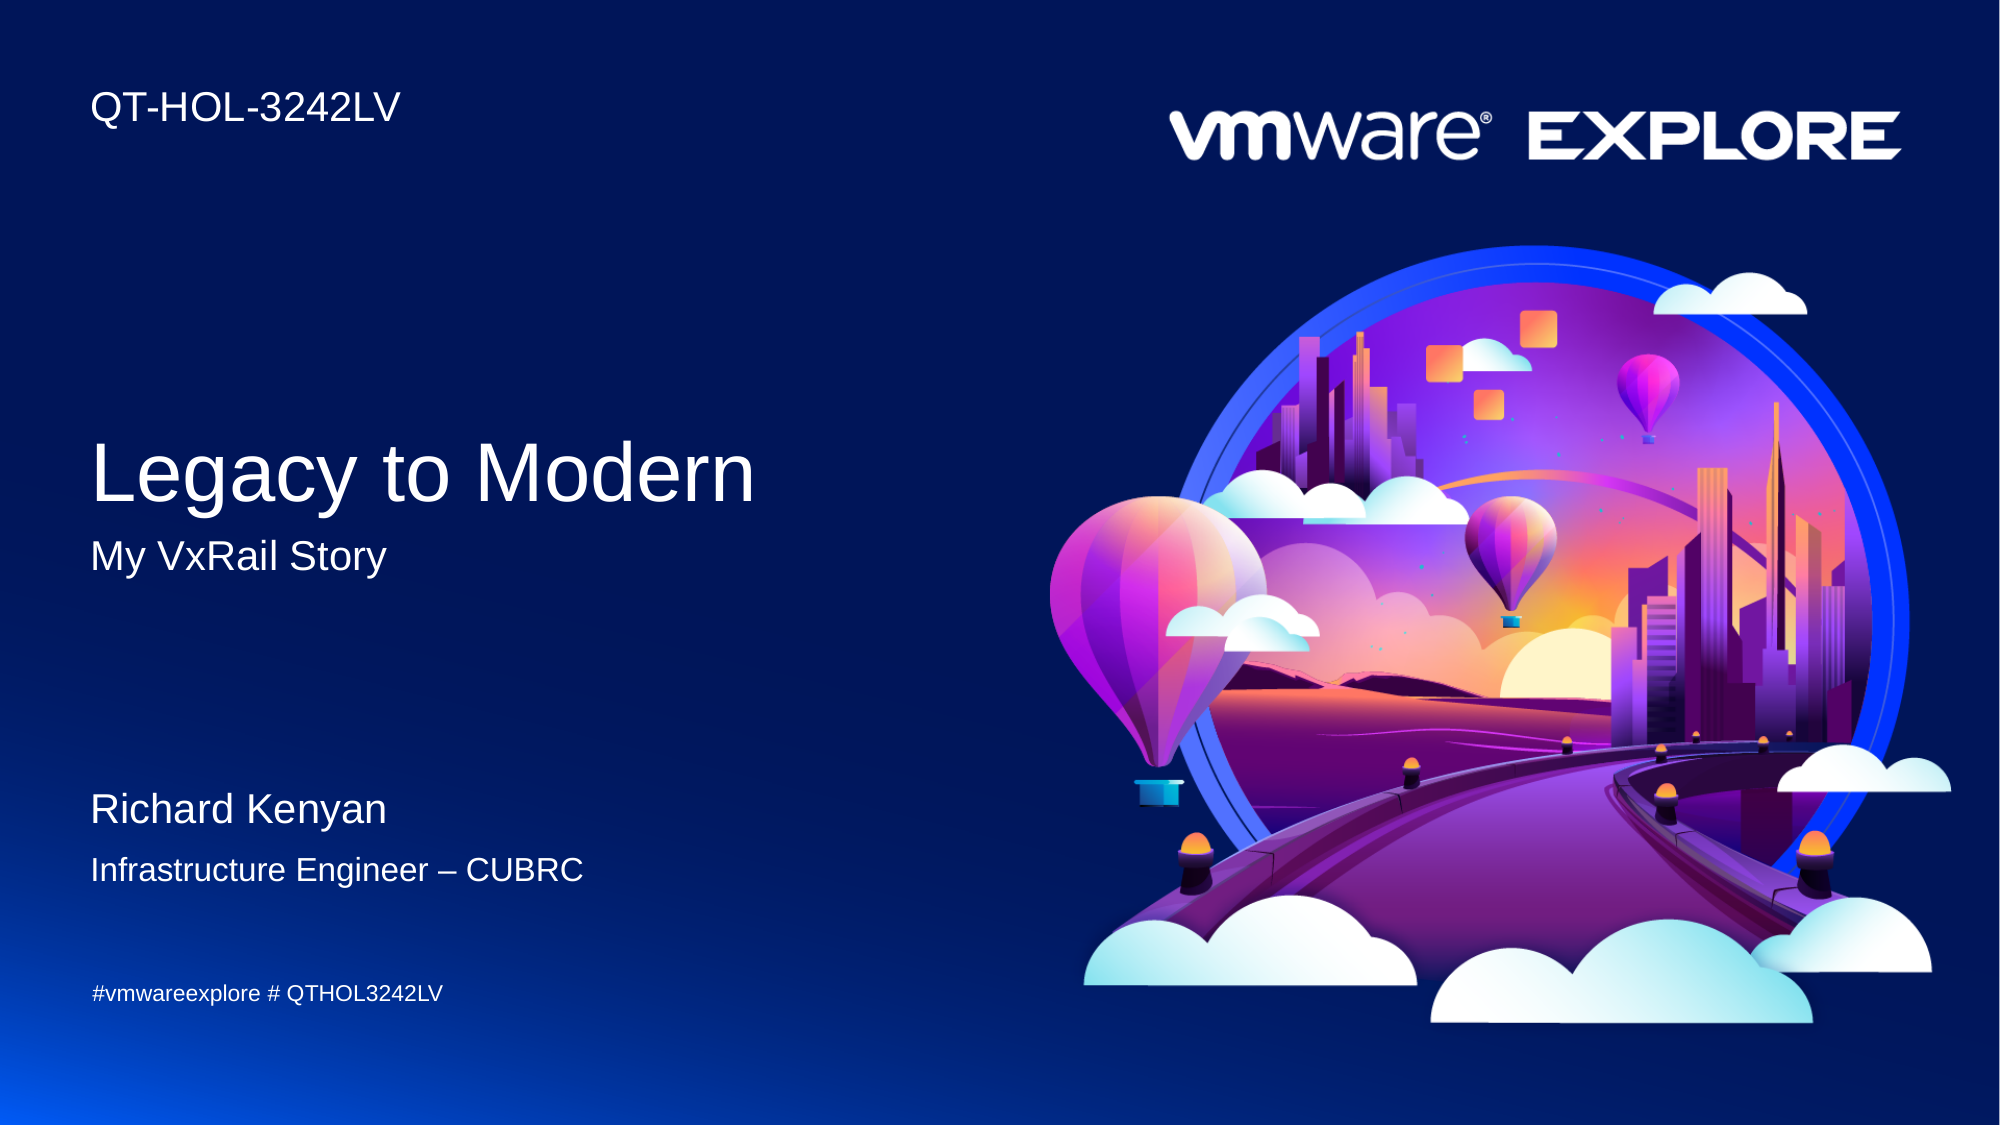

QT-HOL-3242LV
# Legacy to Modern
My VxRail Story
Richard Kenyan
Infrastructure Engineer – CUBRC
#vmwareexplore # QTHOL3242LV